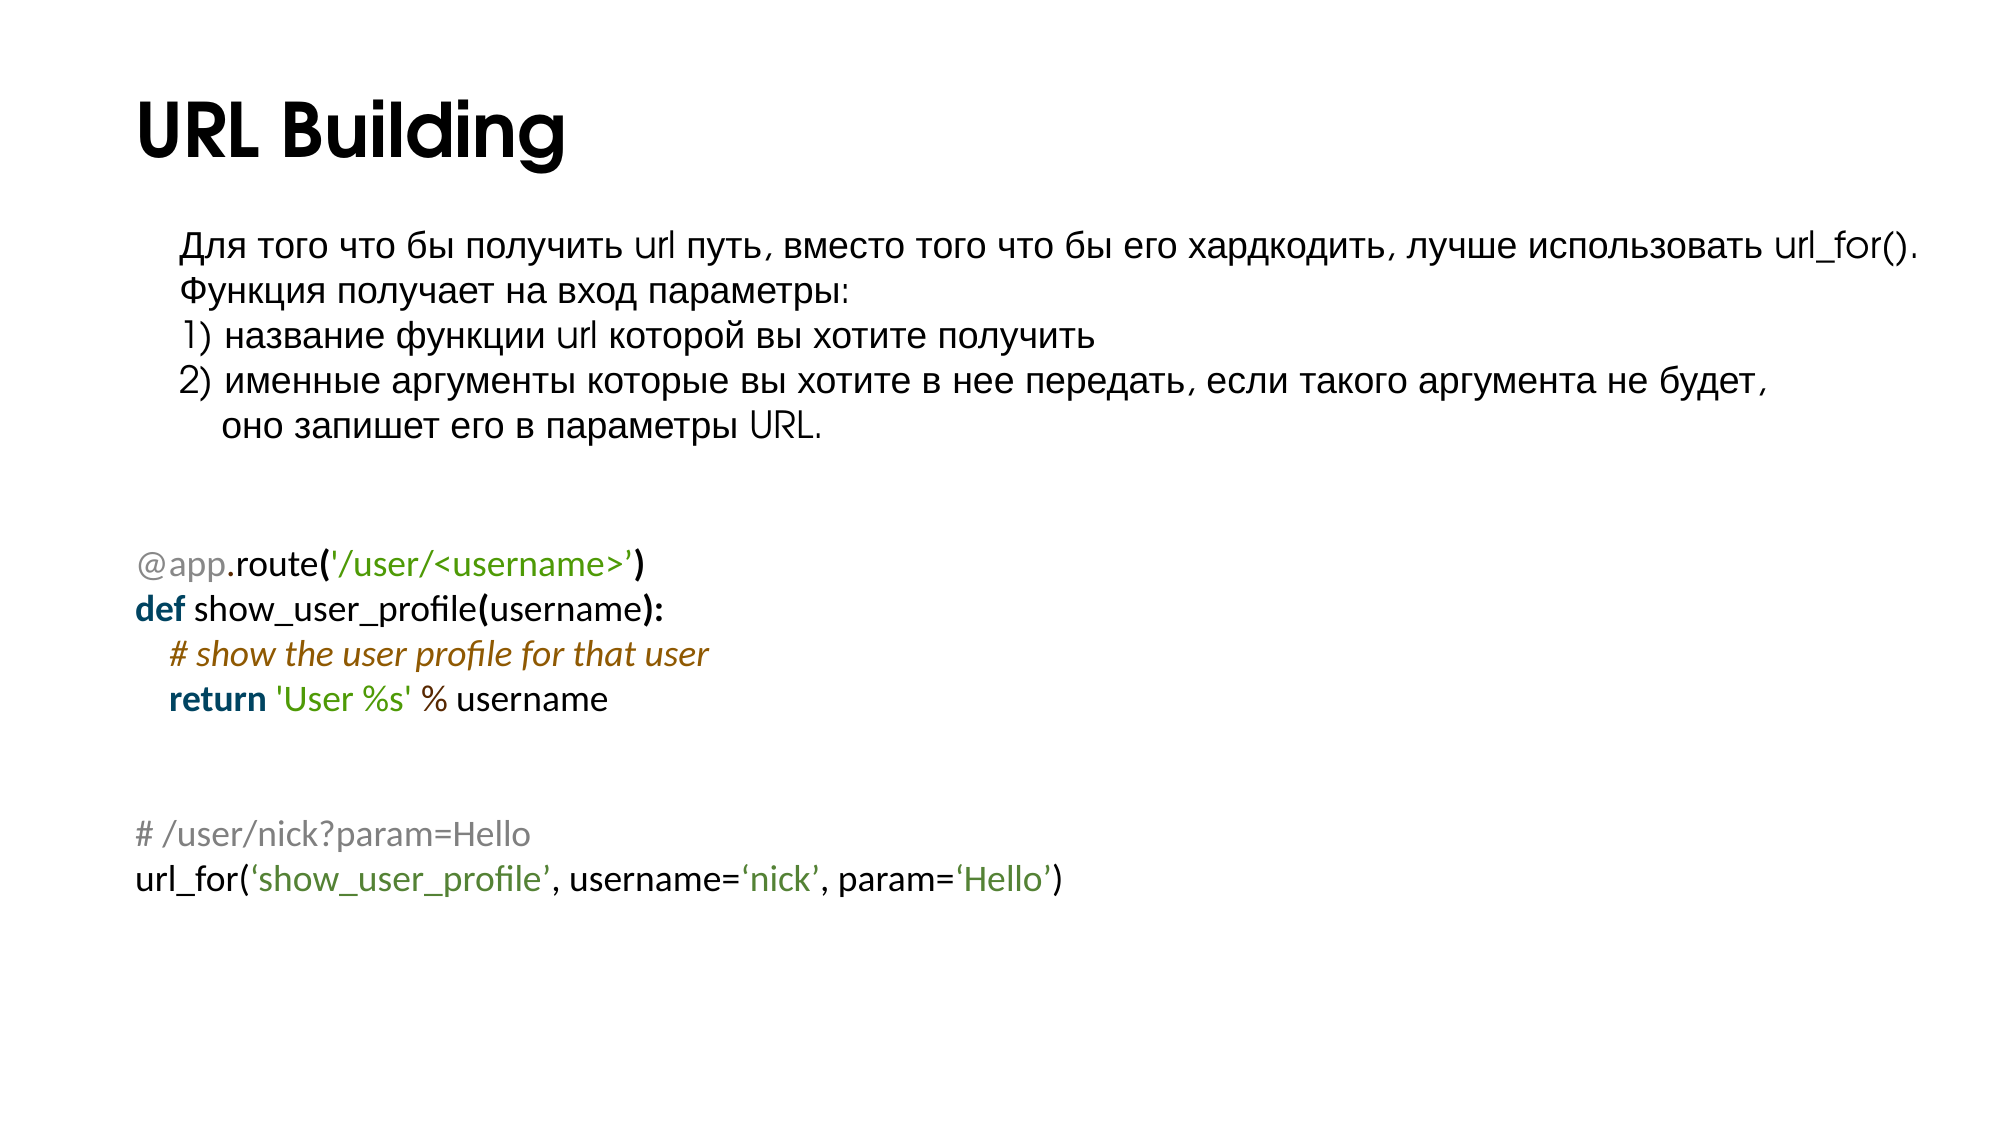

URL Building
Для того что бы получить url путь, вместо того что бы его хардкодить, лучше использовать url_for().
Функция получает на вход параметры:
1) название функции url которой вы хотите получить
2) именные аргументы которые вы хотите в нее передать, если такого аргумента не будет,
    оно запишет его в параметры URL.

@app.route('/user/<username>’)
def show_user_profile(username):
    # show the user profile for that user
    return 'User %s' % username

# /user/nick?param=Hello
url_for(‘show_user_profile’, username=‘nick’, param=‘Hello’)